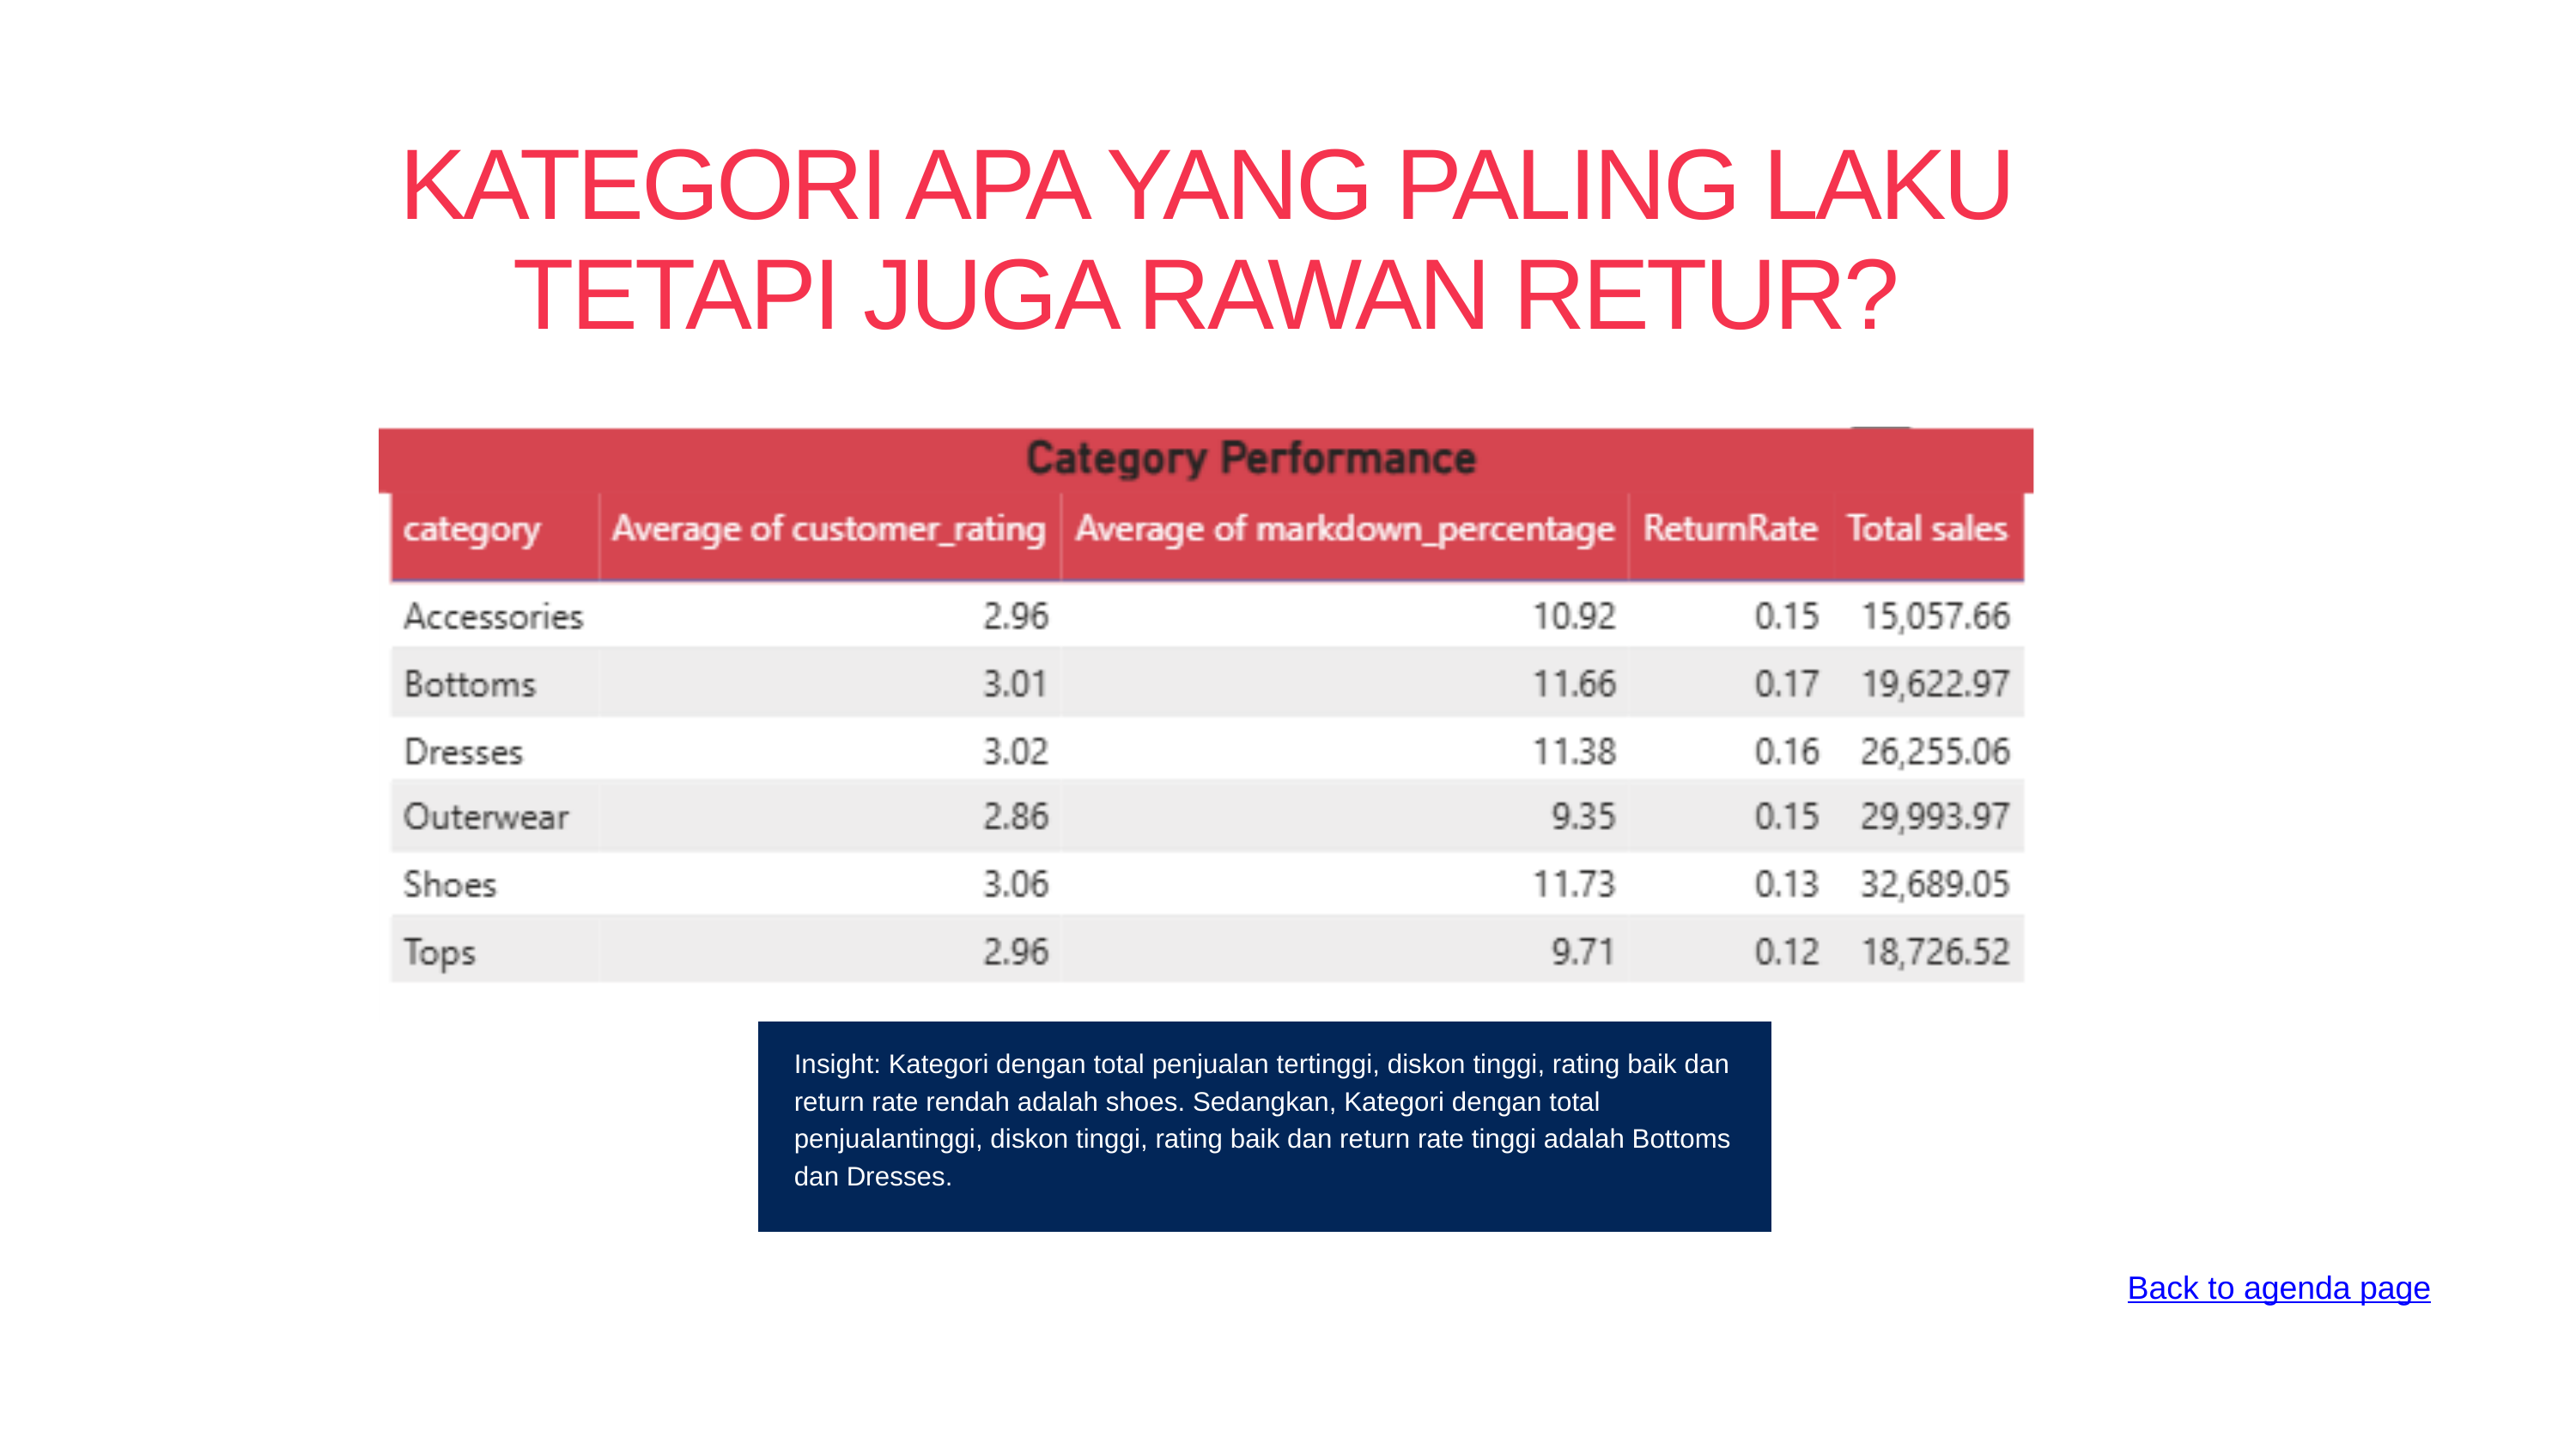

KATEGORI APA YANG PALING LAKU TETAPI JUGA RAWAN RETUR?

Insight: Kategori dengan total penjualan tertinggi, diskon tinggi, rating baik dan return rate rendah adalah shoes. Sedangkan, Kategori dengan total penjualantinggi, diskon tinggi, rating baik dan return rate tinggi adalah Bottoms dan Dresses.
Back to agenda page